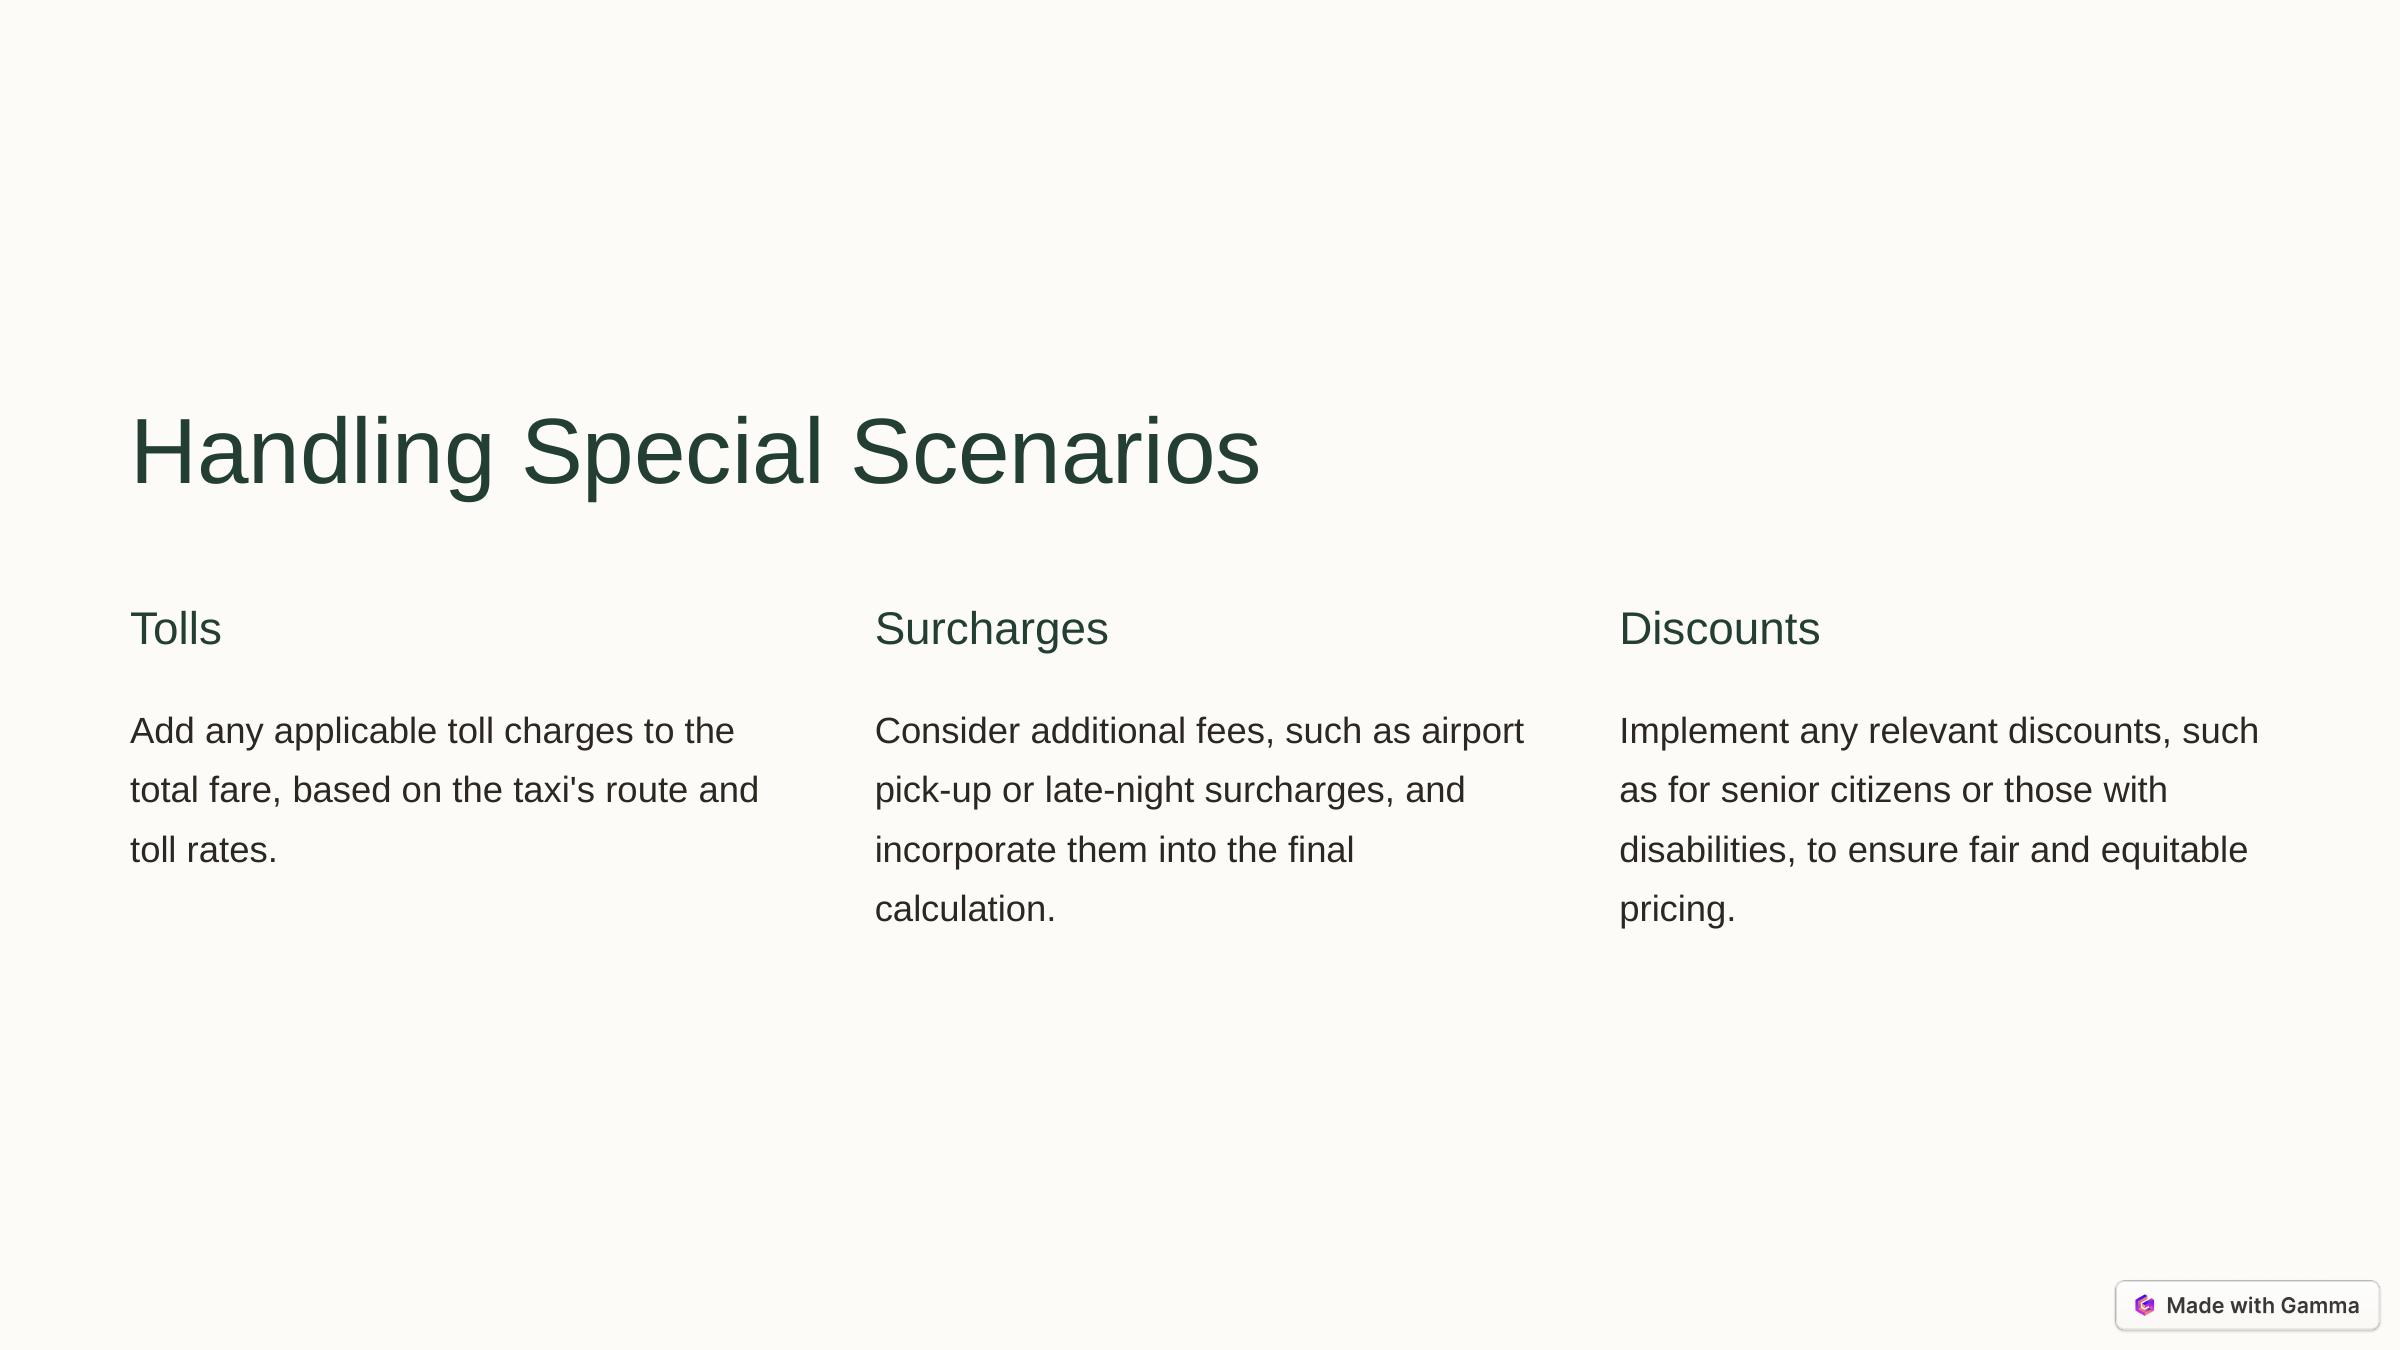

Handling Special Scenarios
Tolls
Surcharges
Discounts
Add any applicable toll charges to the total fare, based on the taxi's route and toll rates.
Consider additional fees, such as airport pick-up or late-night surcharges, and incorporate them into the final calculation.
Implement any relevant discounts, such as for senior citizens or those with disabilities, to ensure fair and equitable pricing.